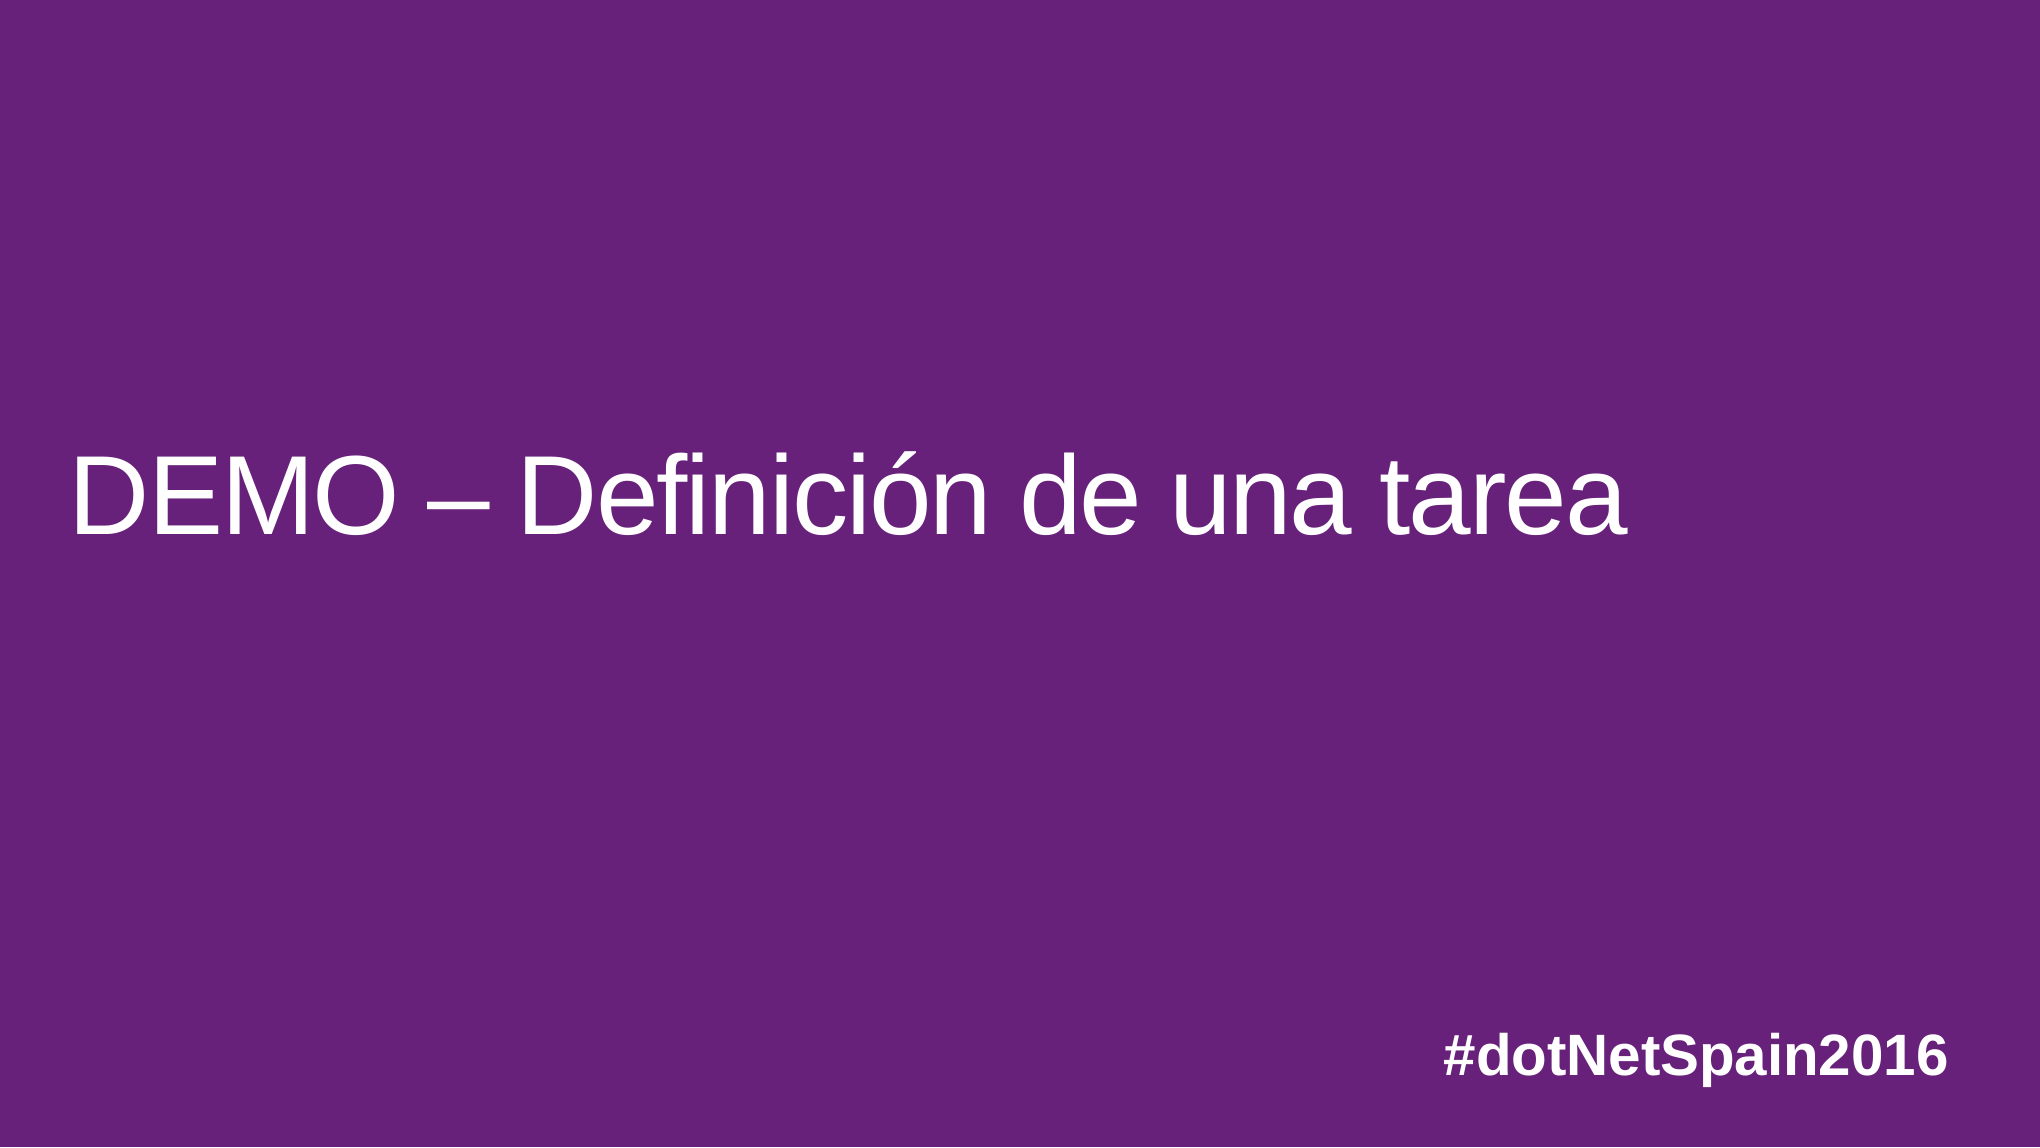

# DEMO – Definición de una tarea